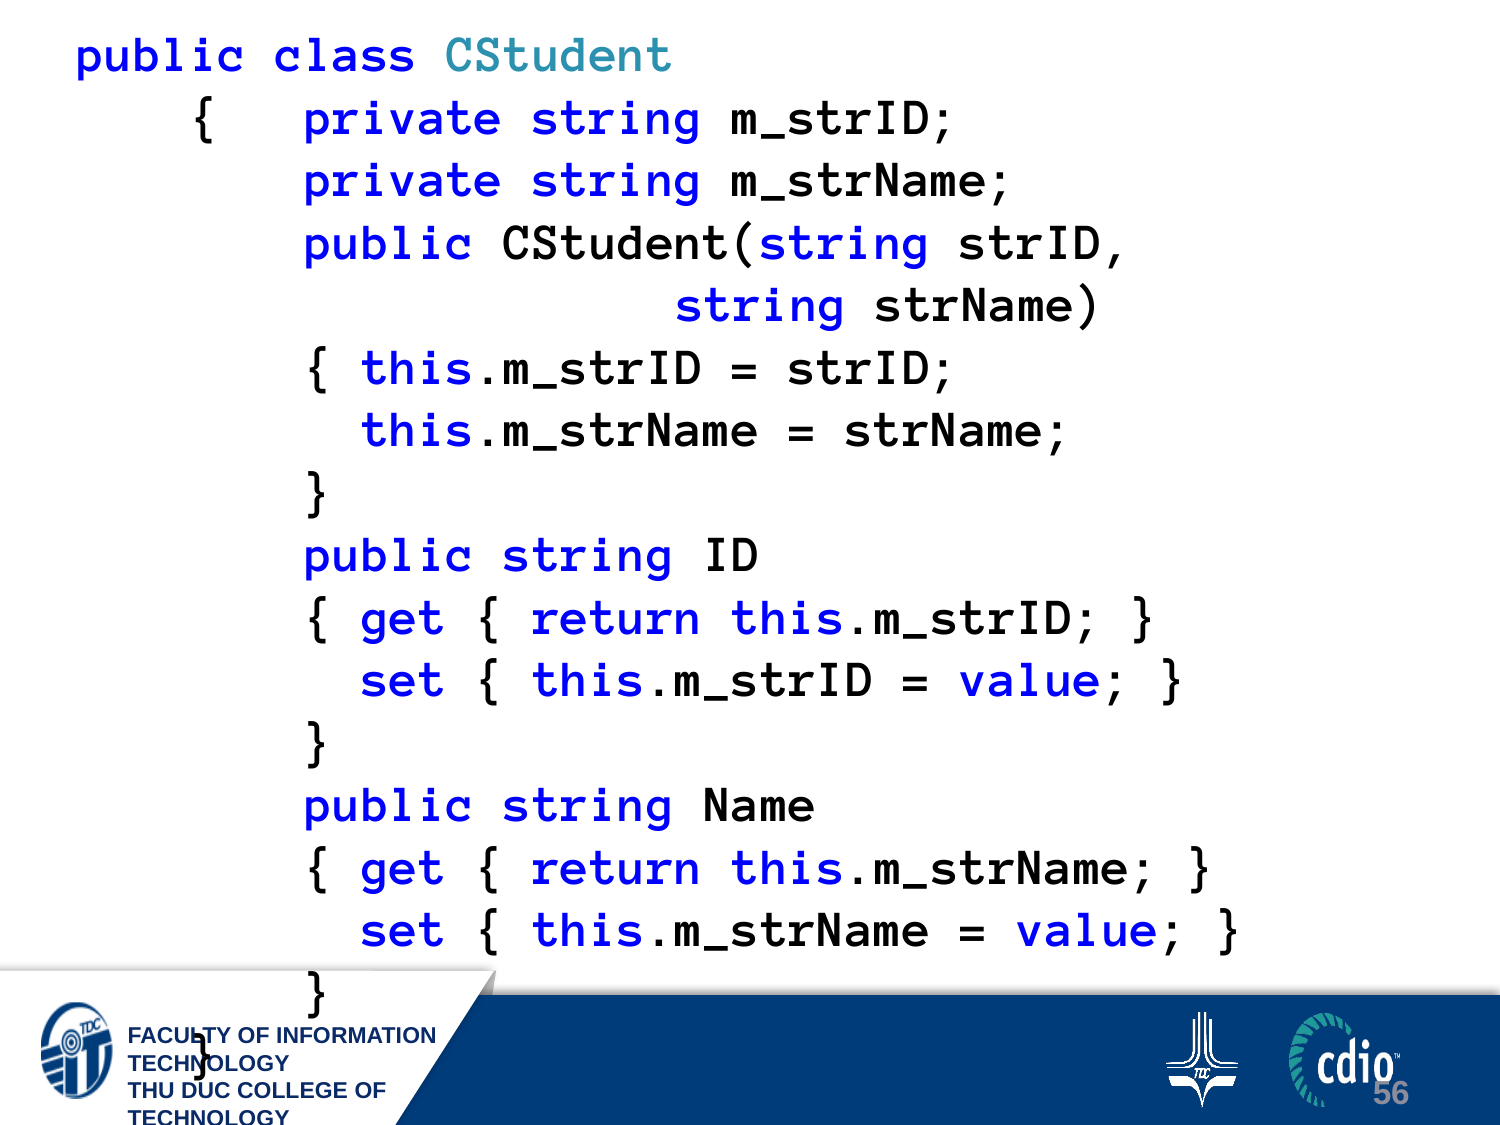

public class CStudent
    {   private string m_strID;
        private string m_strName;
        public CStudent(string strID,
				string strName)
        { this.m_strID = strID;
          this.m_strName = strName;
        }
        public string ID
        { get { return this.m_strID; }
          set { this.m_strID = value; }
        }
        public string Name
        { get { return this.m_strName; }
          set { this.m_strName = value; }
        }
    }
56